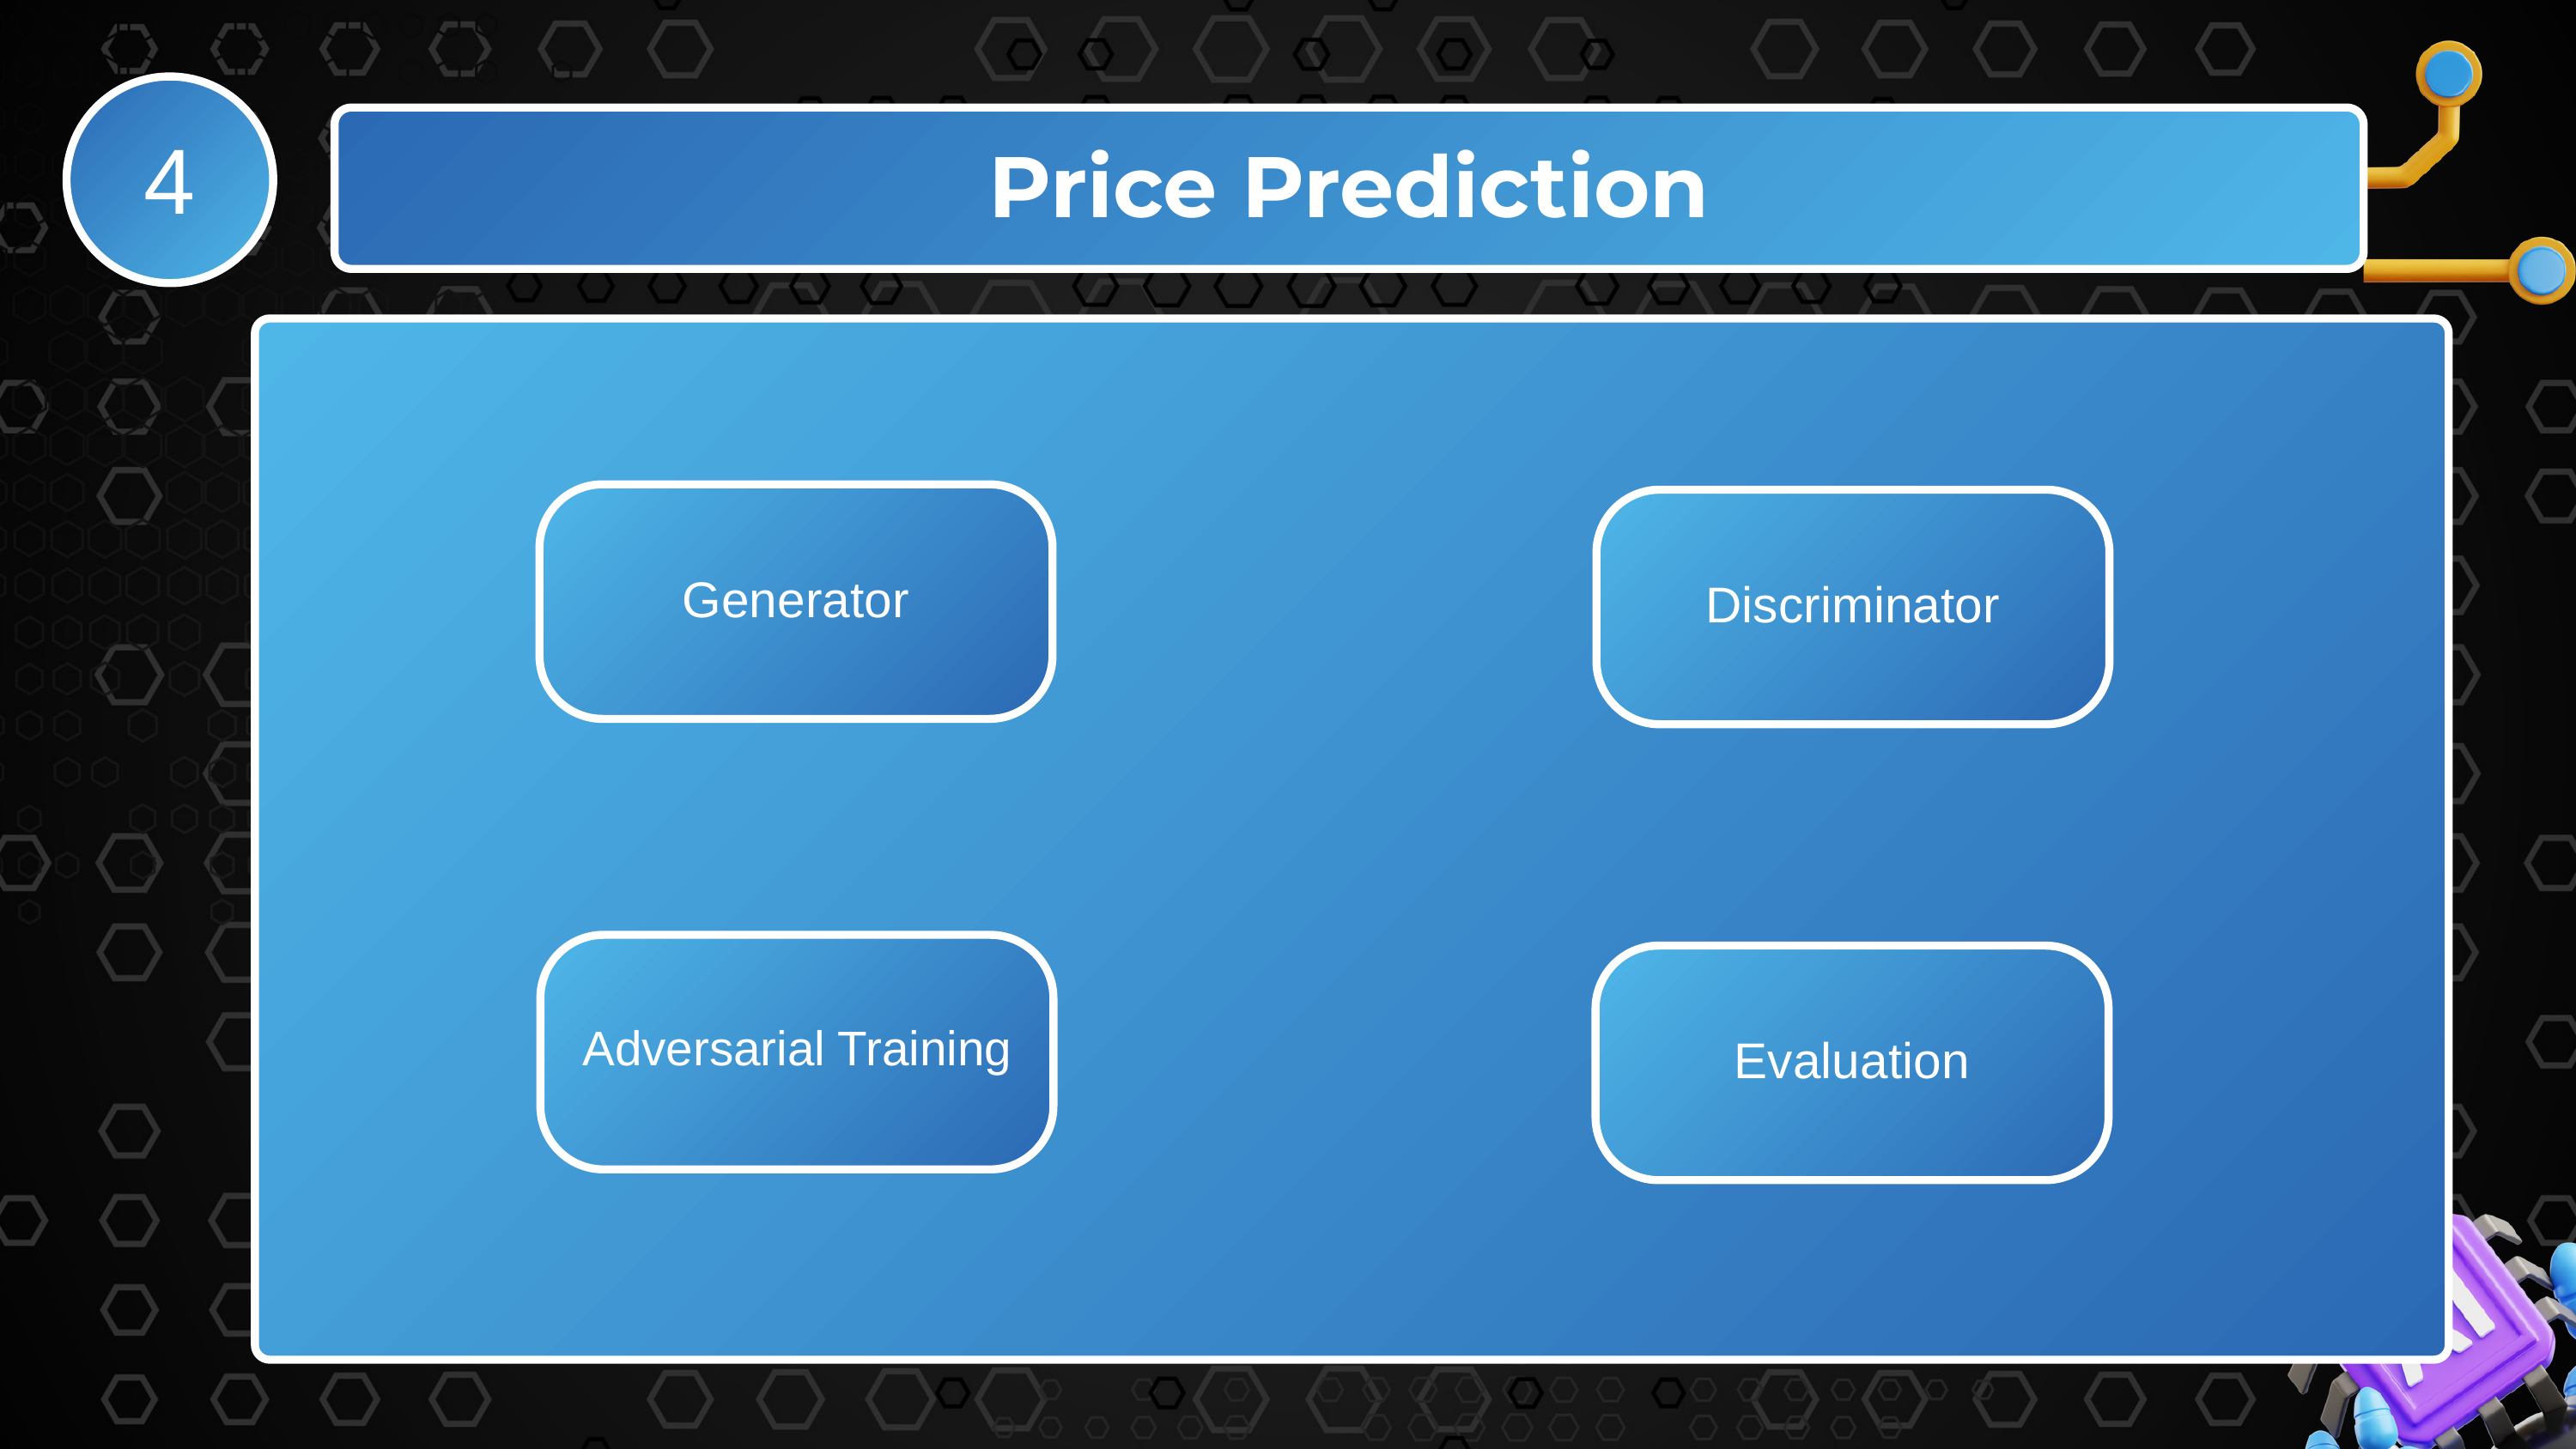

Price Prediction

4

Generator
Discriminator

Adversarial Training
Evaluation